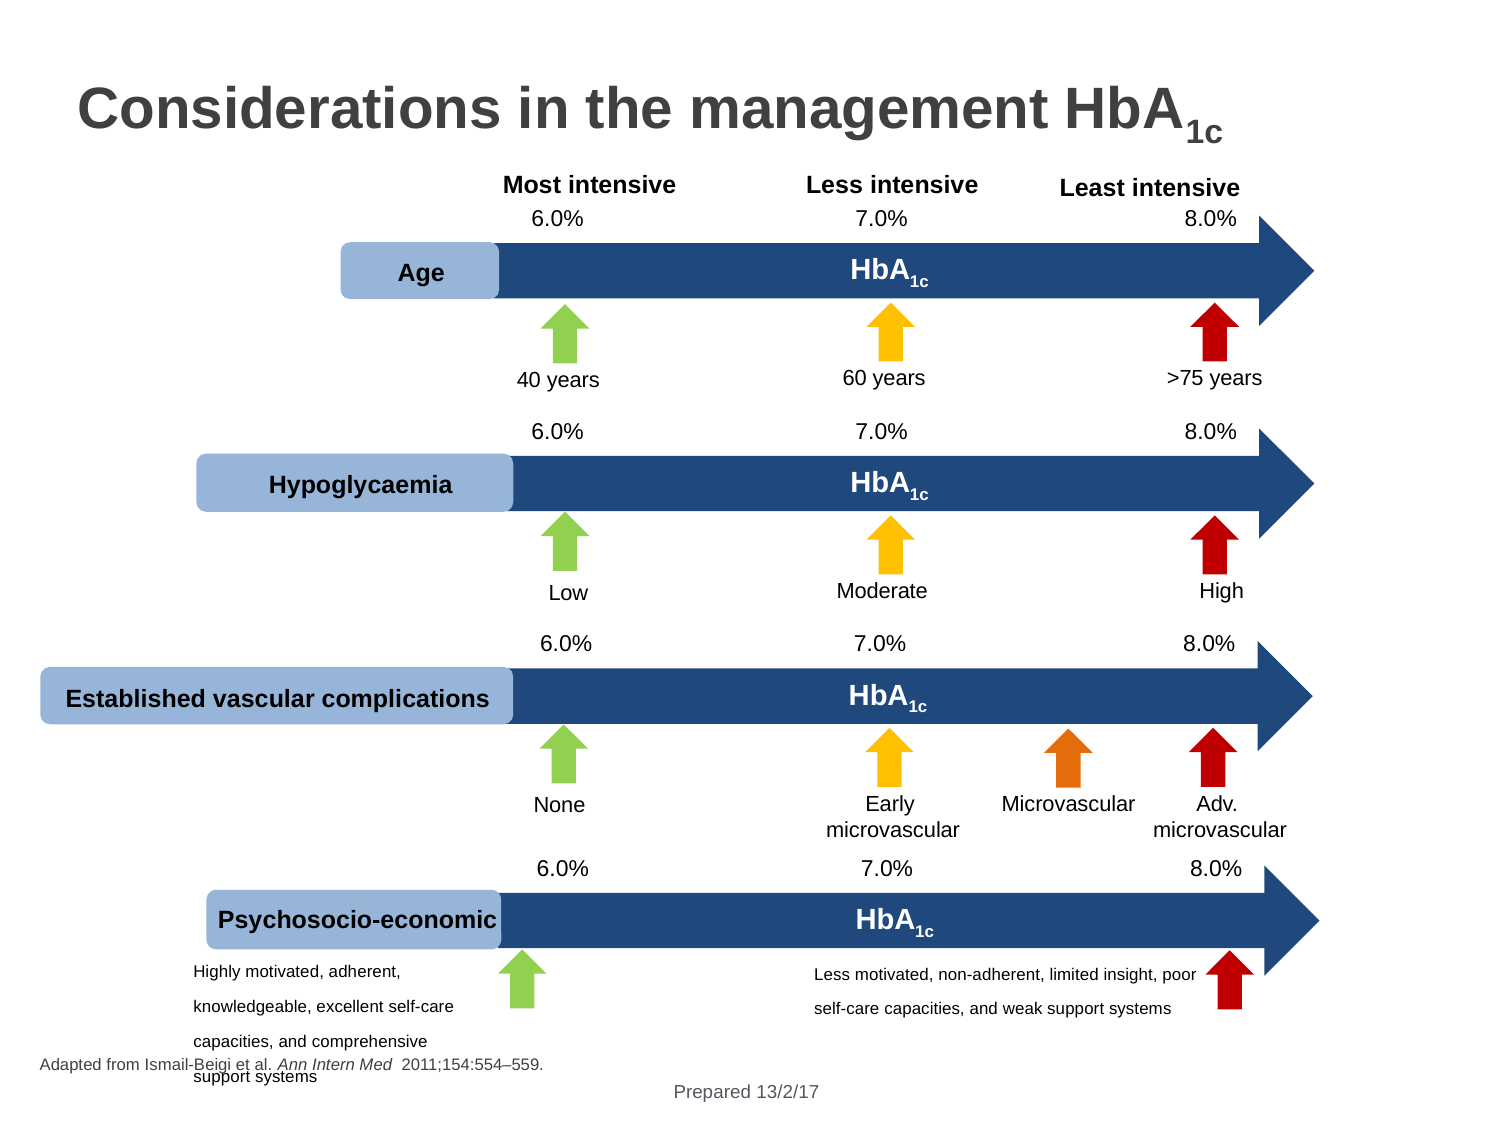

# Considerations in the management HbA1c
Most intensive
Less intensive
Least intensive
6.0%
7.0%
8.0%
HbA1c
Age

60 years
>75 years
40 years
6.0%
7.0%
8.0%
HbA1c

Hypoglycaemia

Moderate
High
Low
6.0%
7.0%
8.0%
HbA1c

Established vascular complications

Early
microvascular
Adv.
microvascular
Microvascular
None
6.0%
7.0%
8.0%
HbA1c

Psychosocio-economic

Highly motivated, adherent, knowledgeable, excellent self-care capacities, and comprehensive support systems

Less motivated, non-adherent, limited insight, poor self-care capacities, and weak support systems
Adapted from Ismail-Beigi et al. Ann Intern Med  2011;154:554–559.